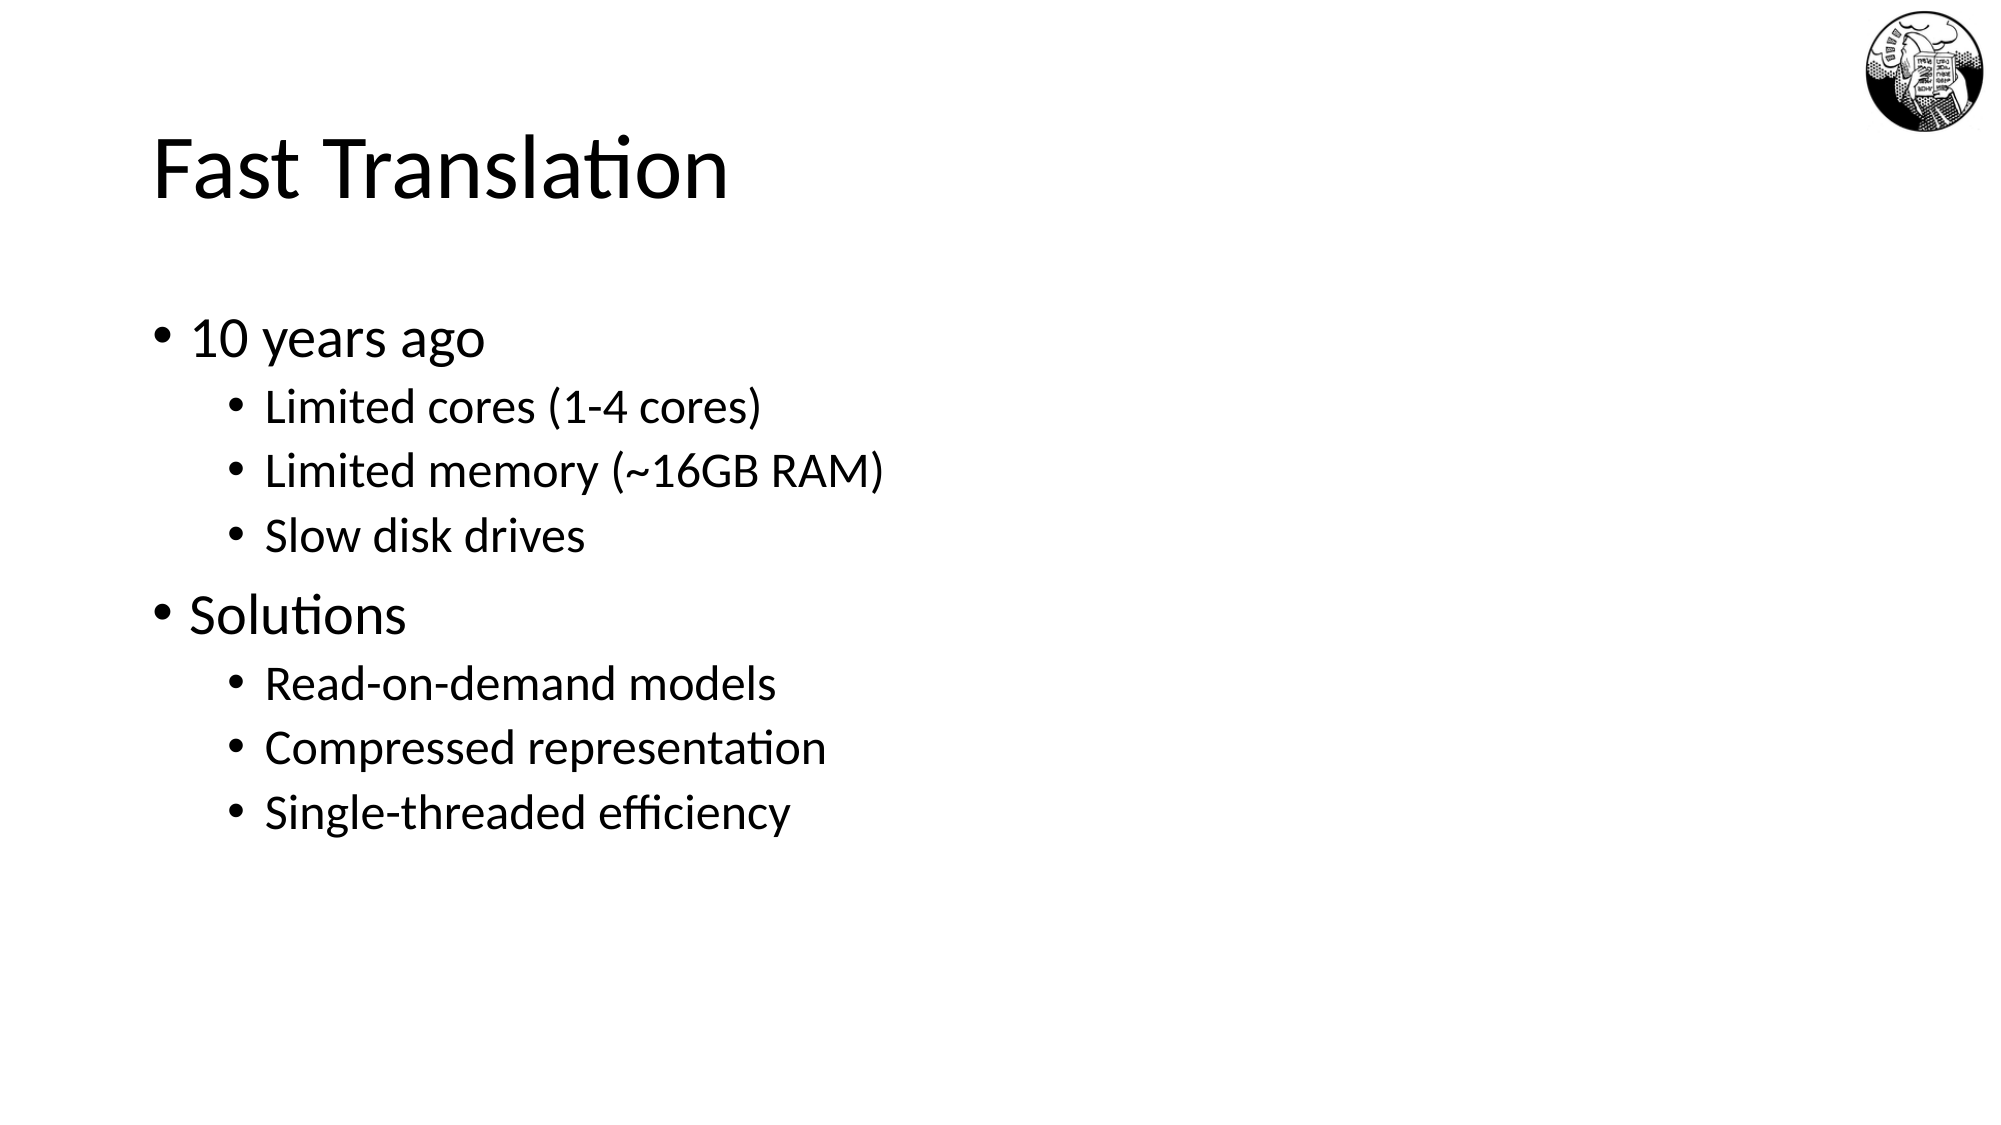

# Fast Translation
10 years ago
Limited cores (1-4 cores)
Limited memory (~16GB RAM)
Slow disk drives
Solutions
Read-on-demand models
Compressed representation
Single-threaded efficiency